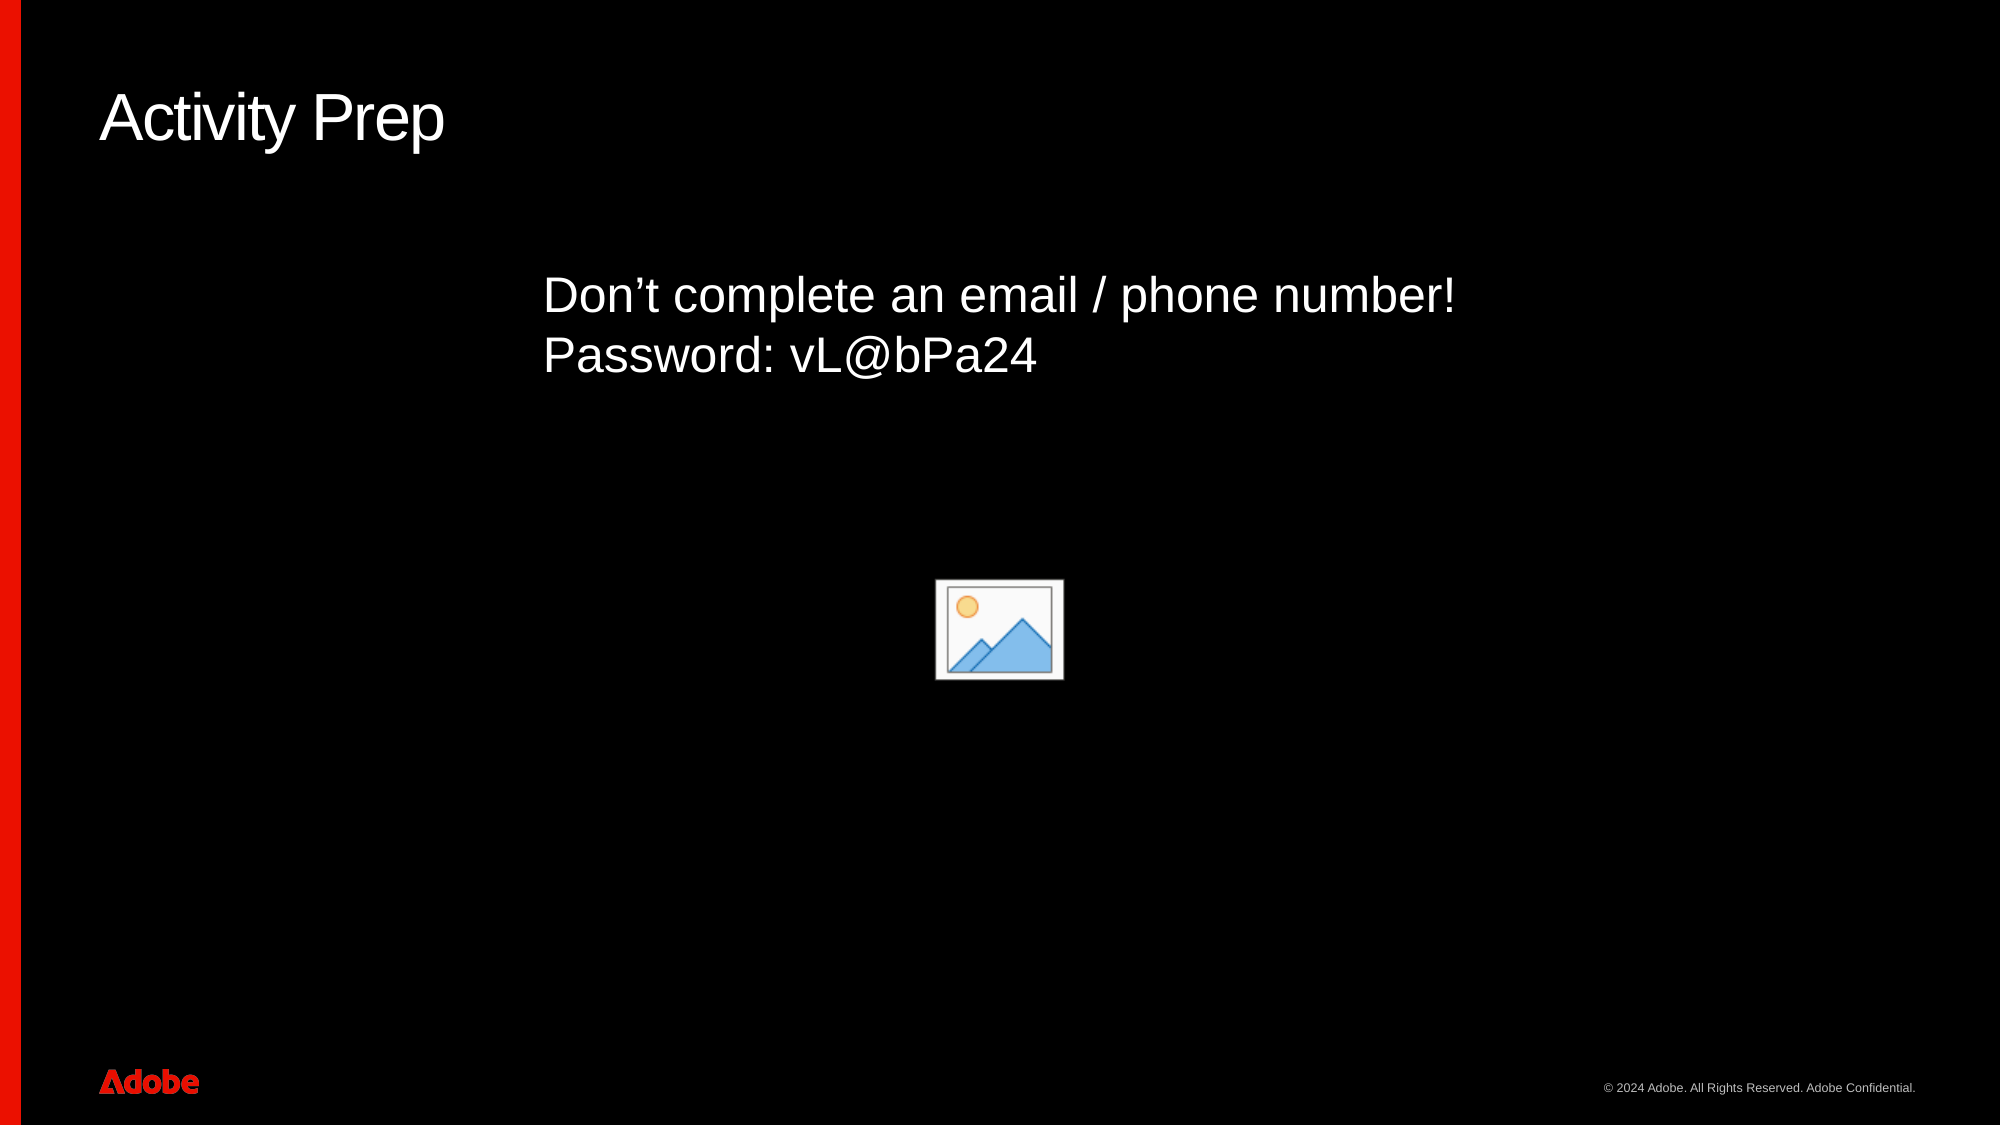

# Activity Prep
Don’t complete an email / phone number!
Password: vL@bPa24